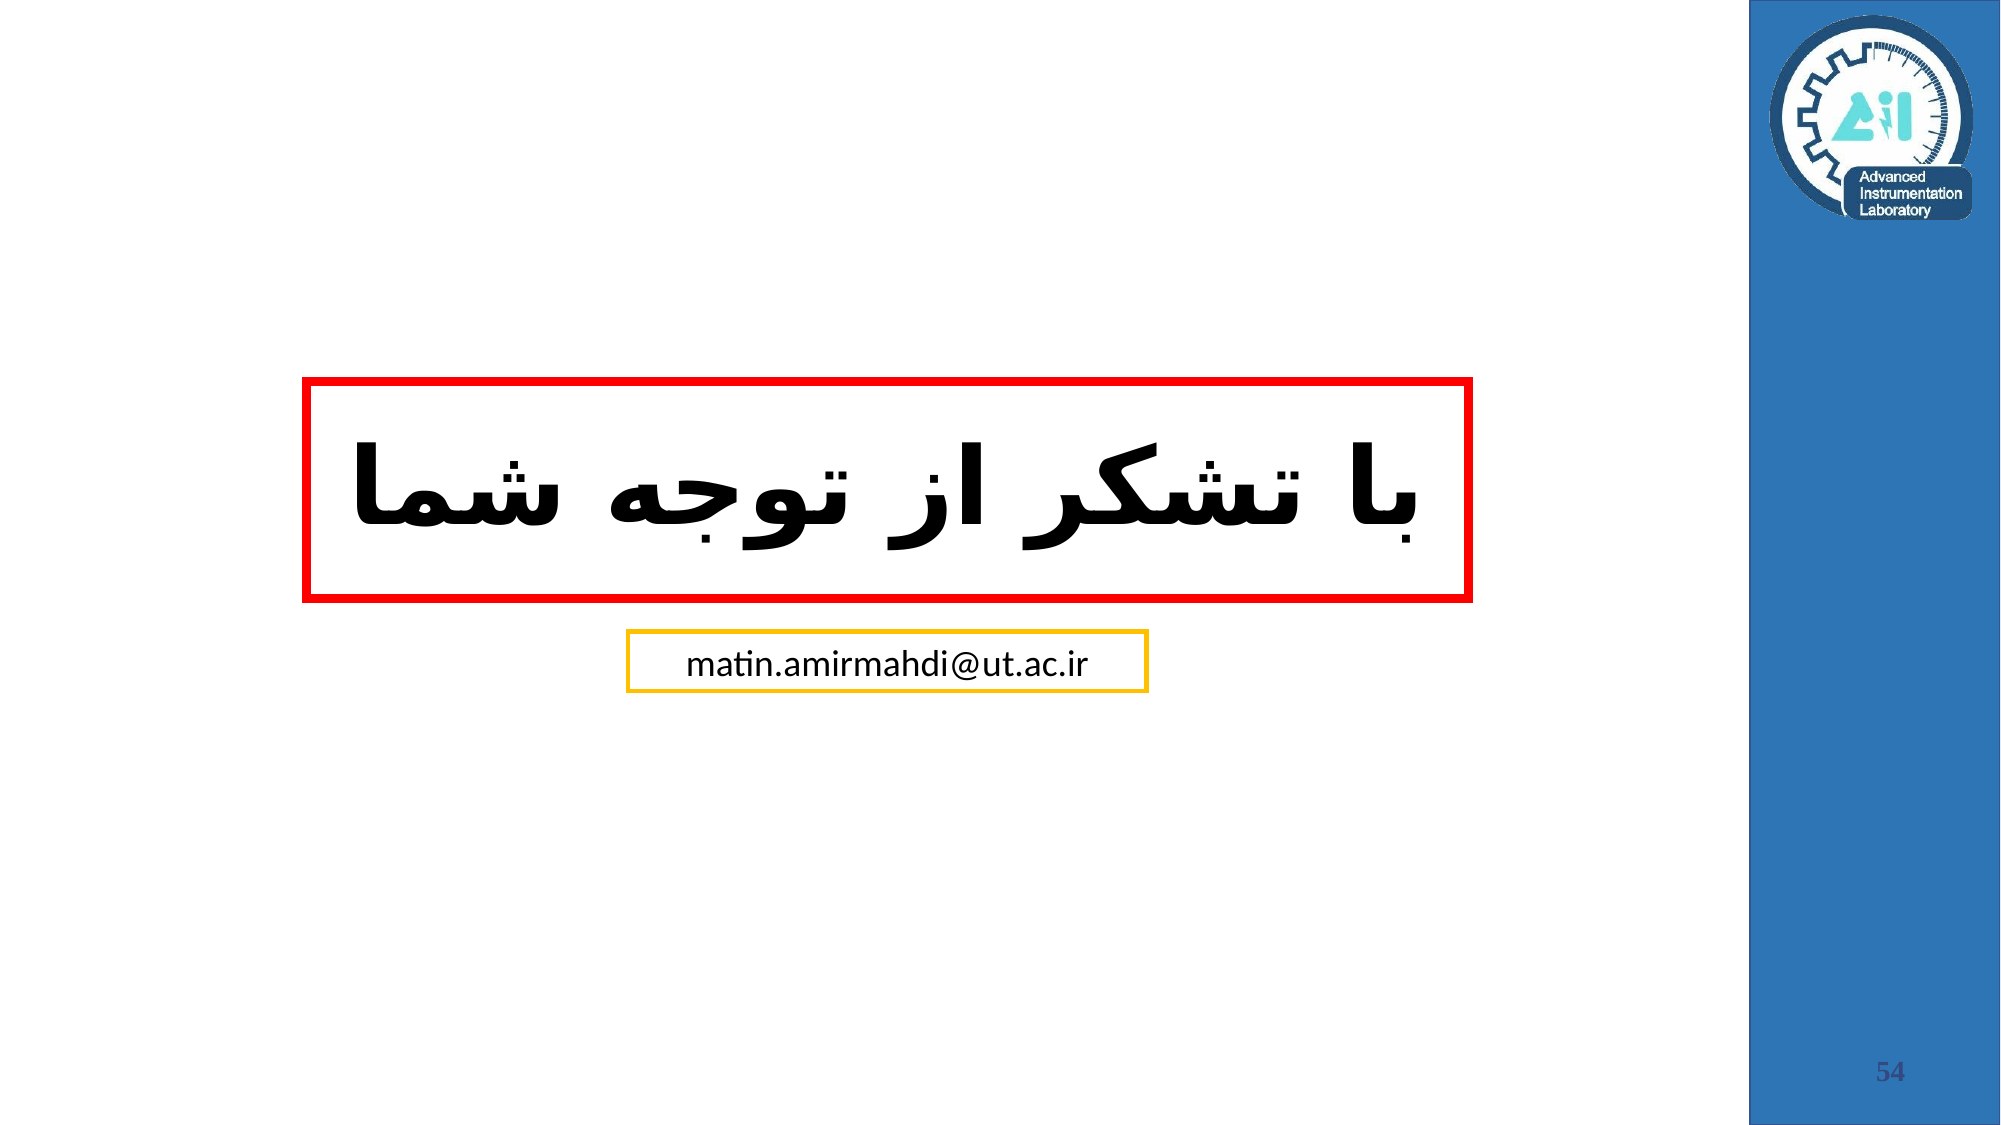

# با تشکر از توجه شما
matin.amirmahdi@ut.ac.ir
54